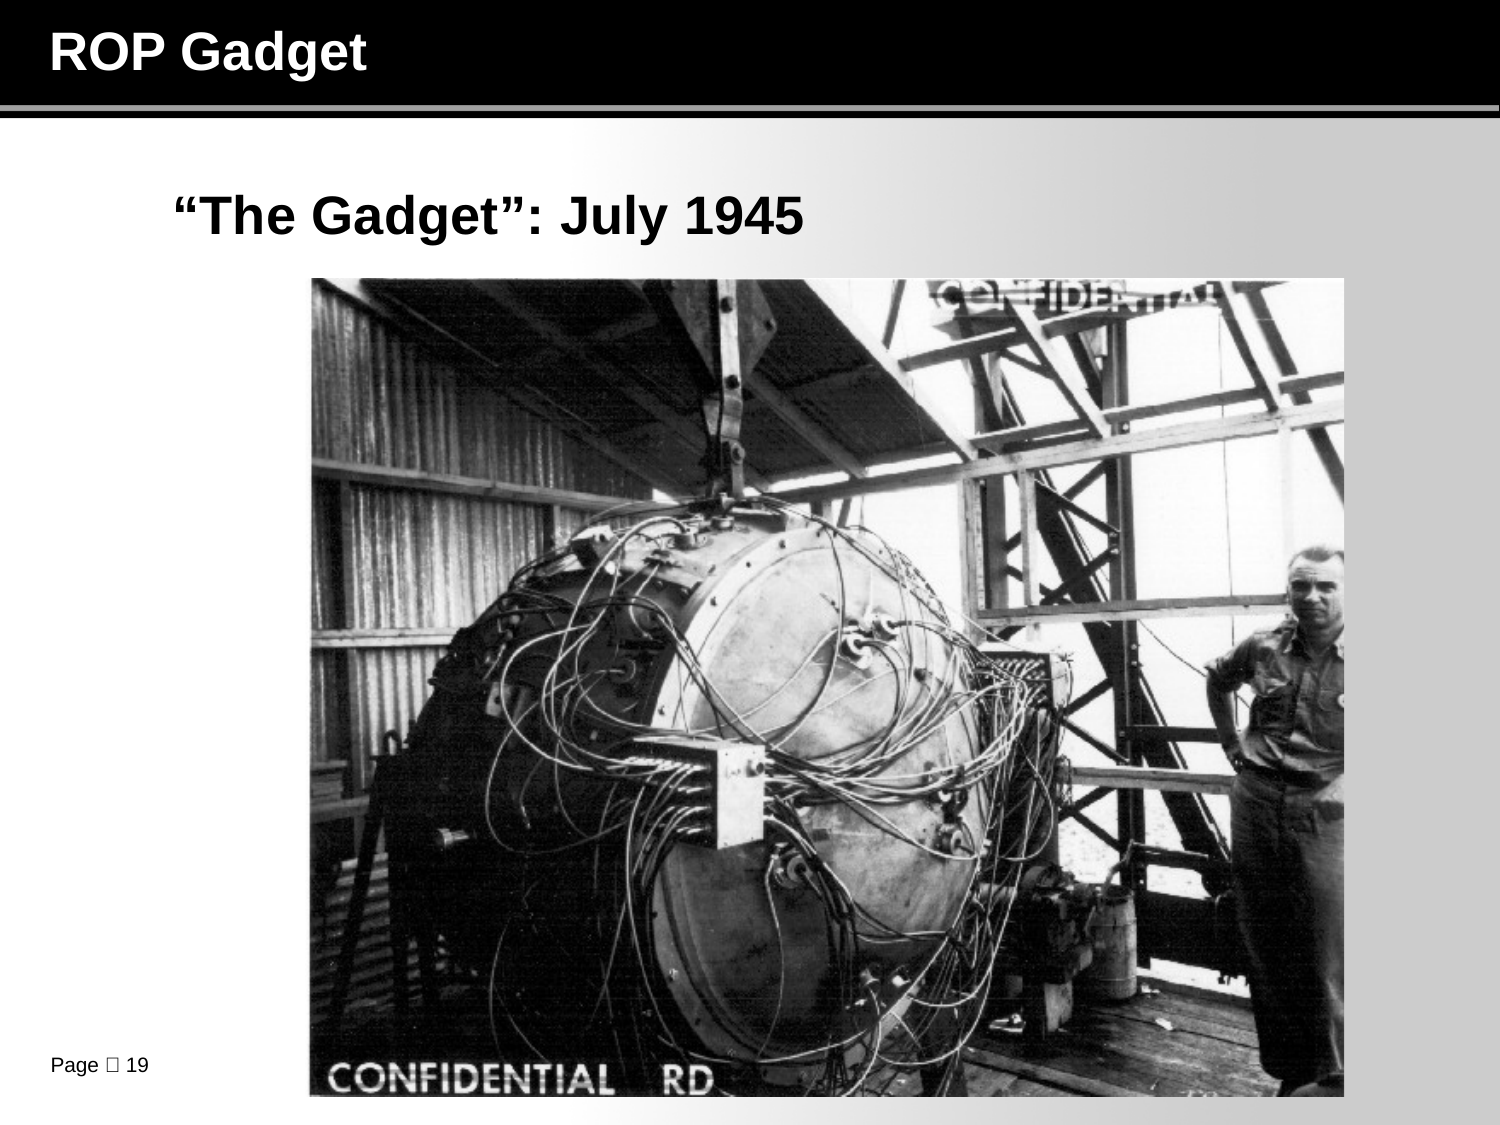

# ROP Gadget
“The Gadget”: July 1945